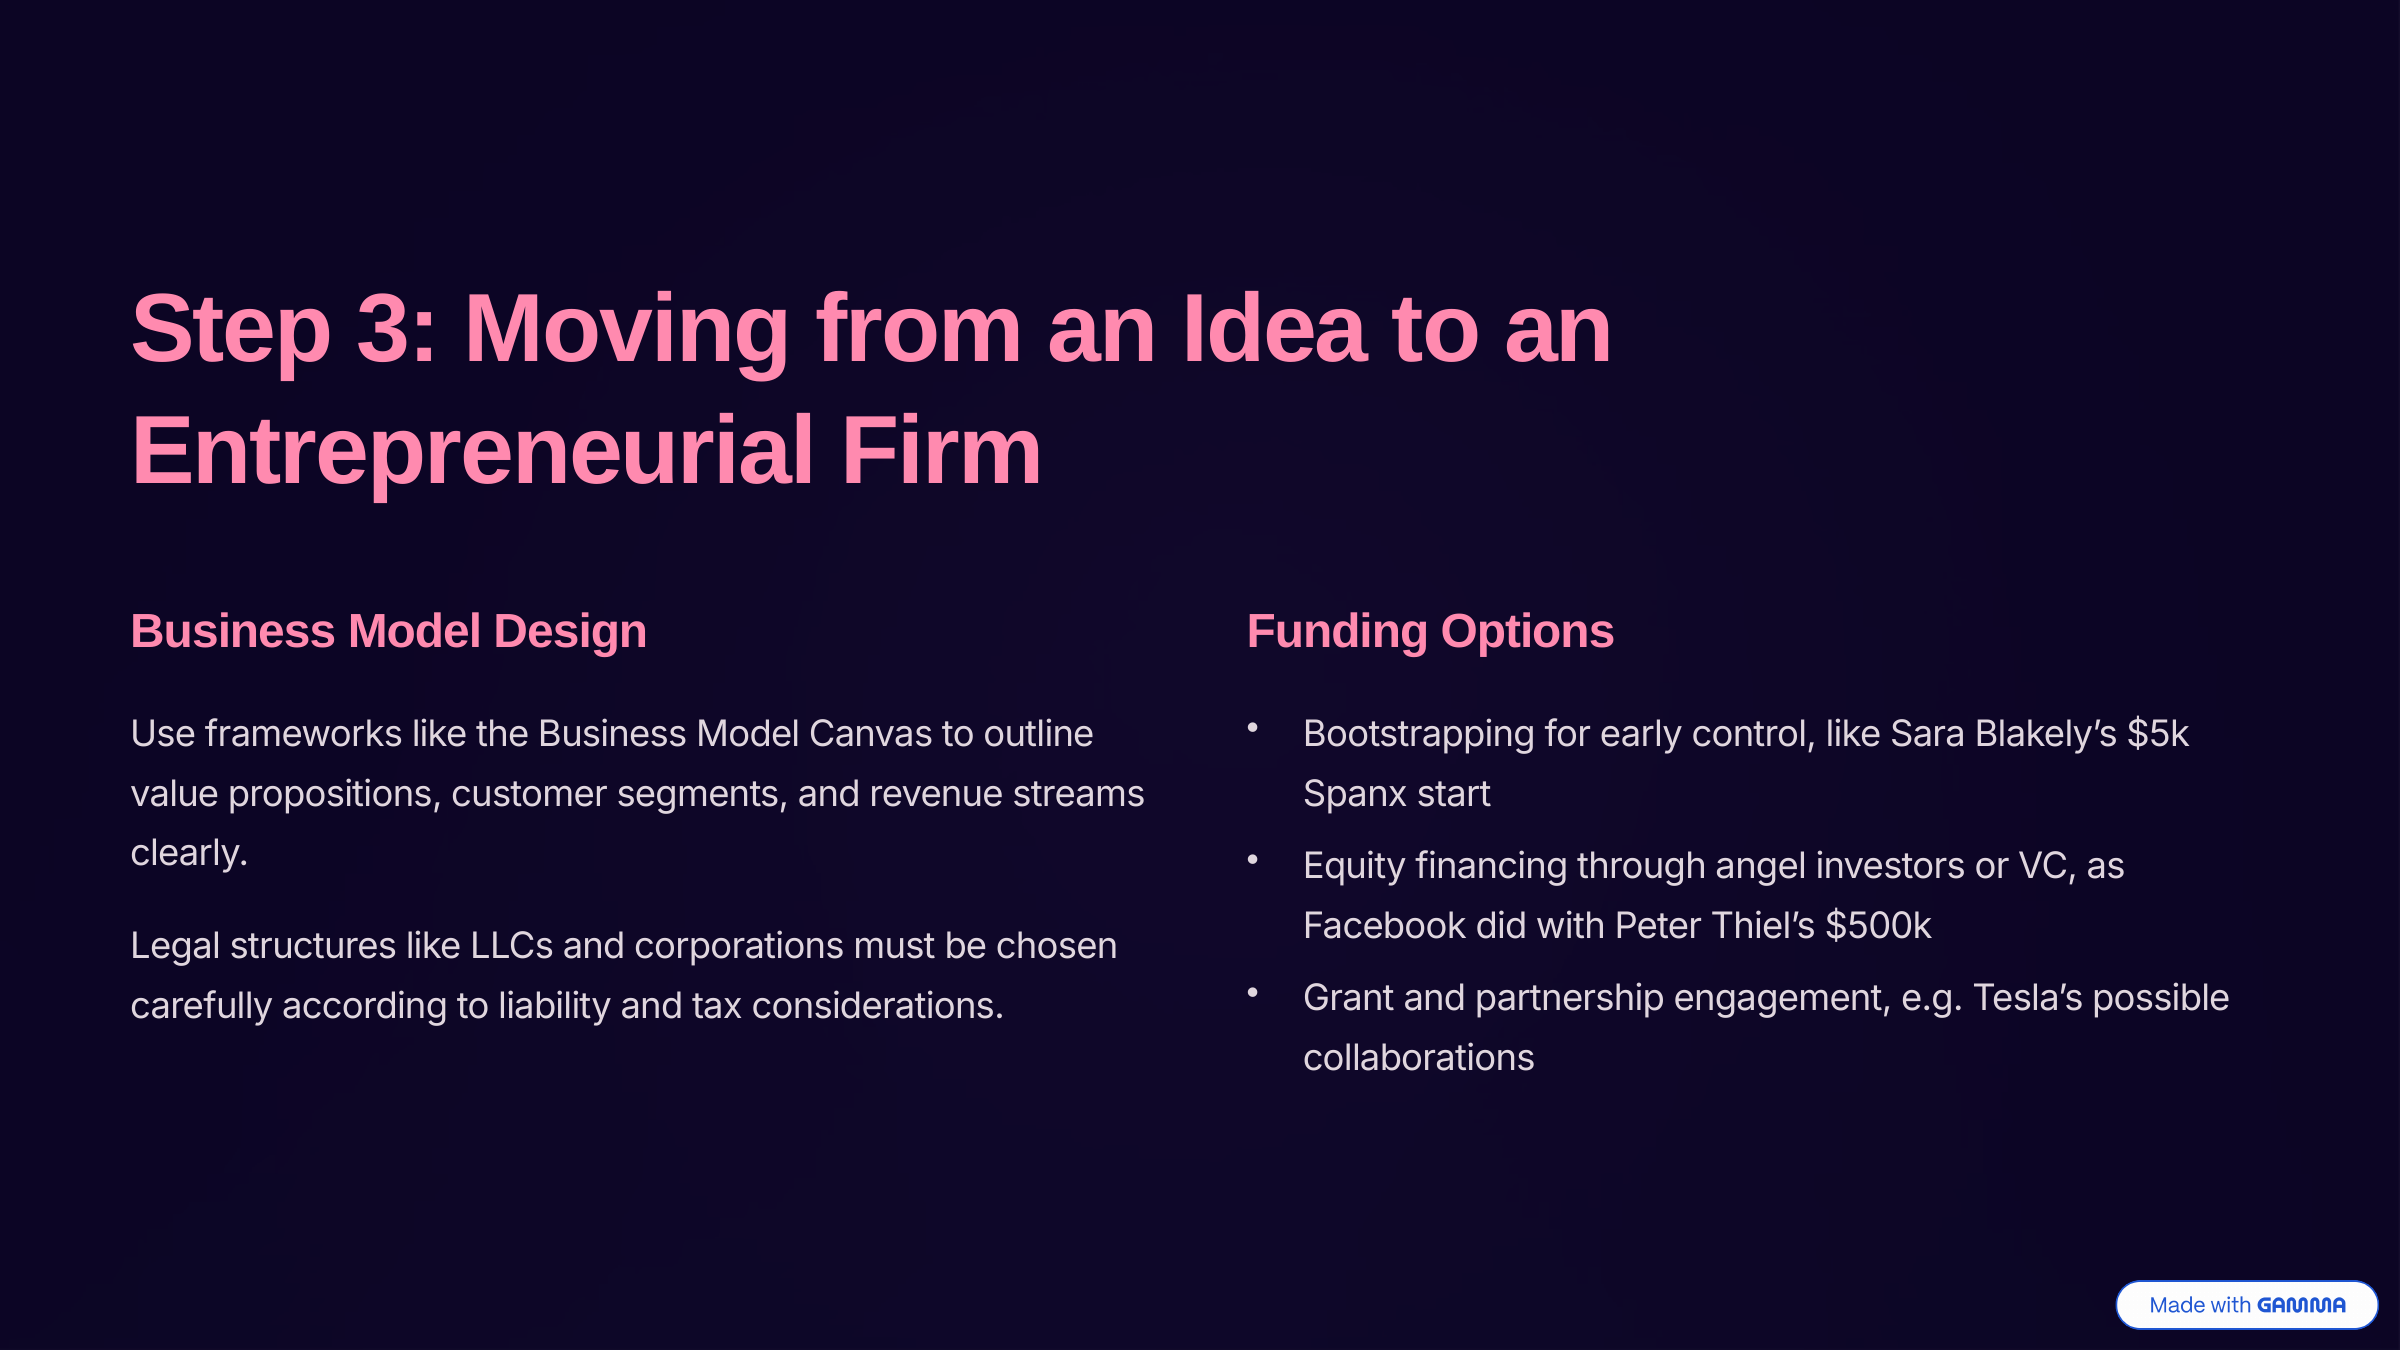

Step 3: Moving from an Idea to an Entrepreneurial Firm
Business Model Design
Funding Options
Use frameworks like the Business Model Canvas to outline value propositions, customer segments, and revenue streams clearly.
Bootstrapping for early control, like Sara Blakely’s $5k Spanx start
Equity financing through angel investors or VC, as Facebook did with Peter Thiel’s $500k
Legal structures like LLCs and corporations must be chosen carefully according to liability and tax considerations.
Grant and partnership engagement, e.g. Tesla’s possible collaborations